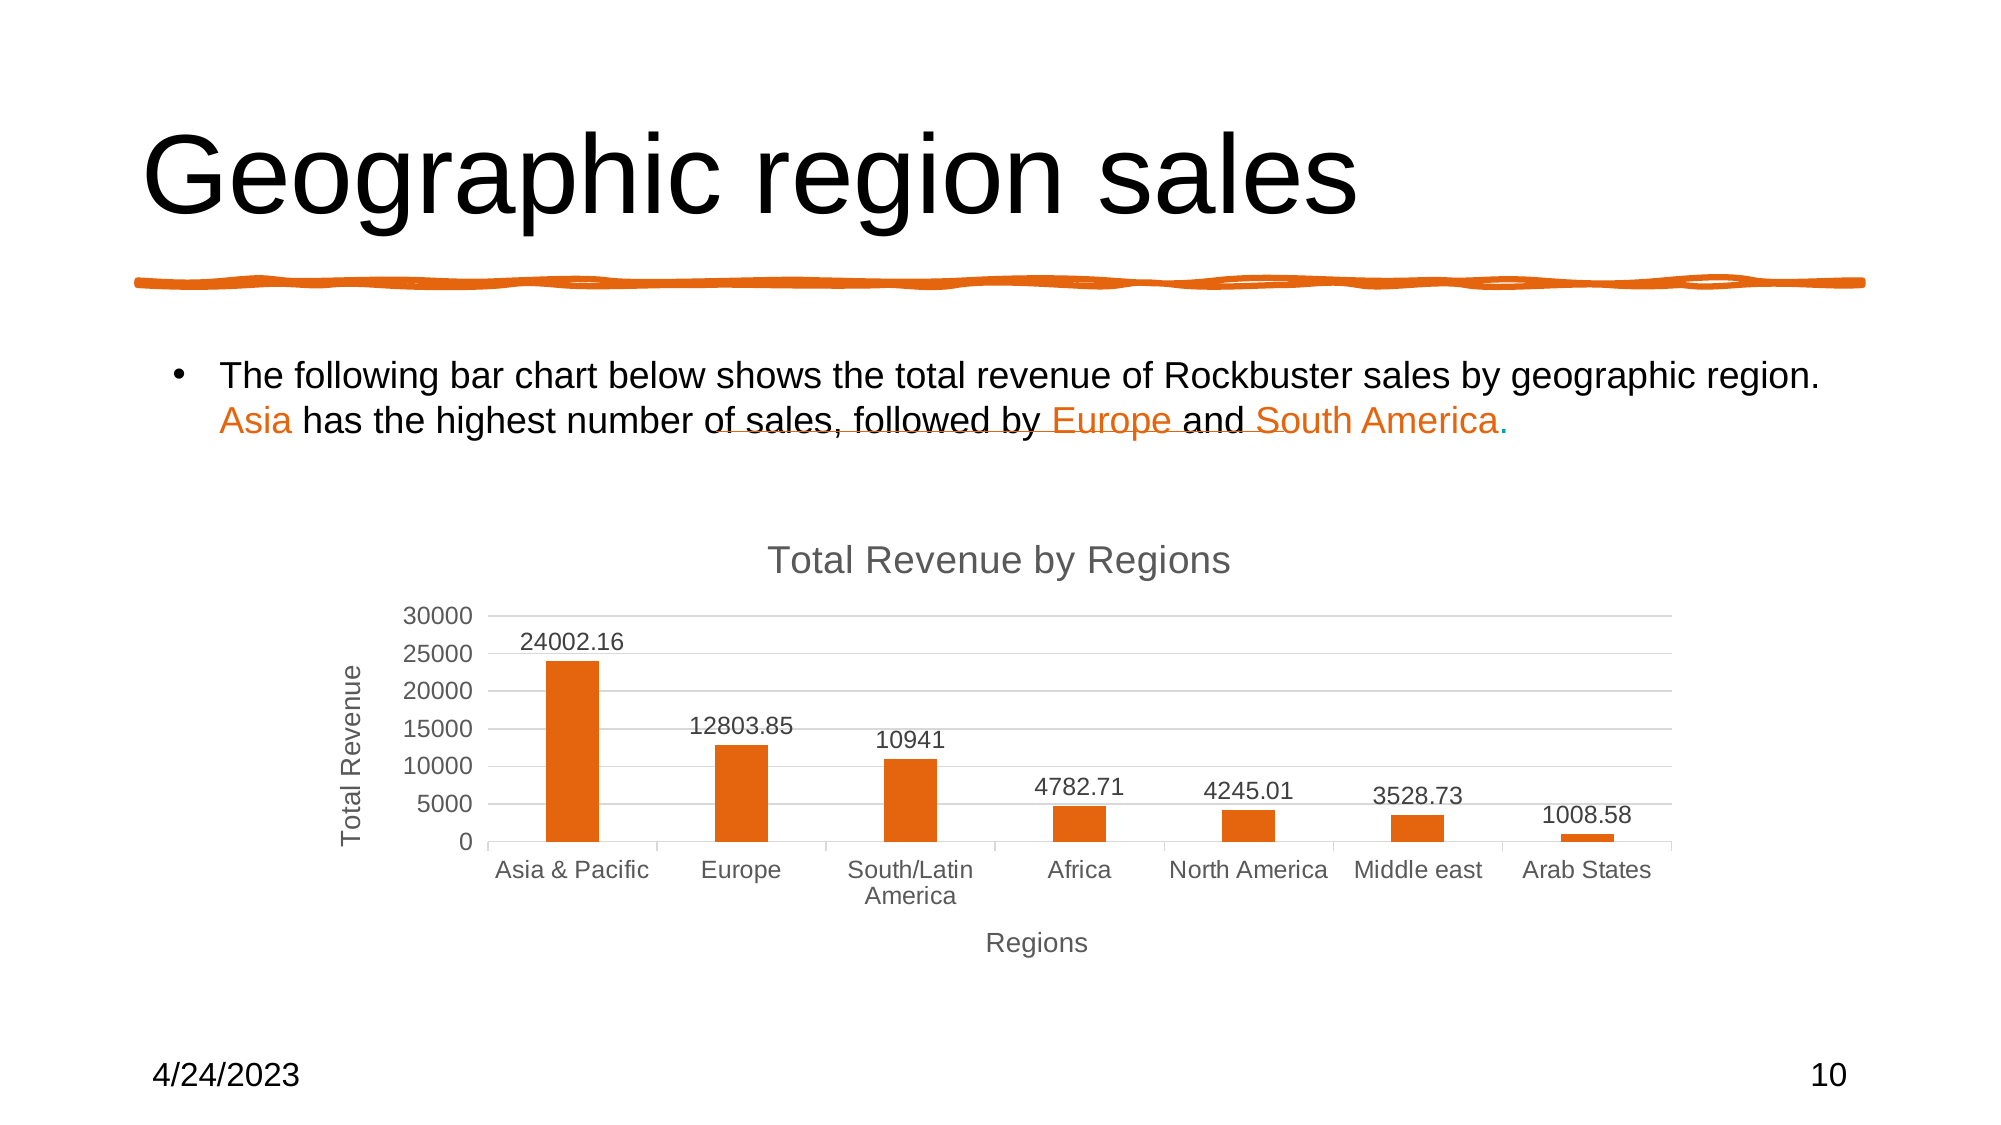

# Geographic region sales
The following bar chart below shows the total revenue of Rockbuster sales by geographic region. Asia has the highest number of sales, followed by Europe and South America.

### Chart: Total Revenue by Regions

| Category | Sum of revenue |
|---|---|
| Asia & Pacific | 24002.159999999993 |
| Europe | 12803.85 |
| South/Latin America | 10941.0 |
| Africa | 4782.71 |
| North America | 4245.01 |
| Middle east | 3528.73 |
| Arab States | 1008.5799999999999 |
4/24/2023
10